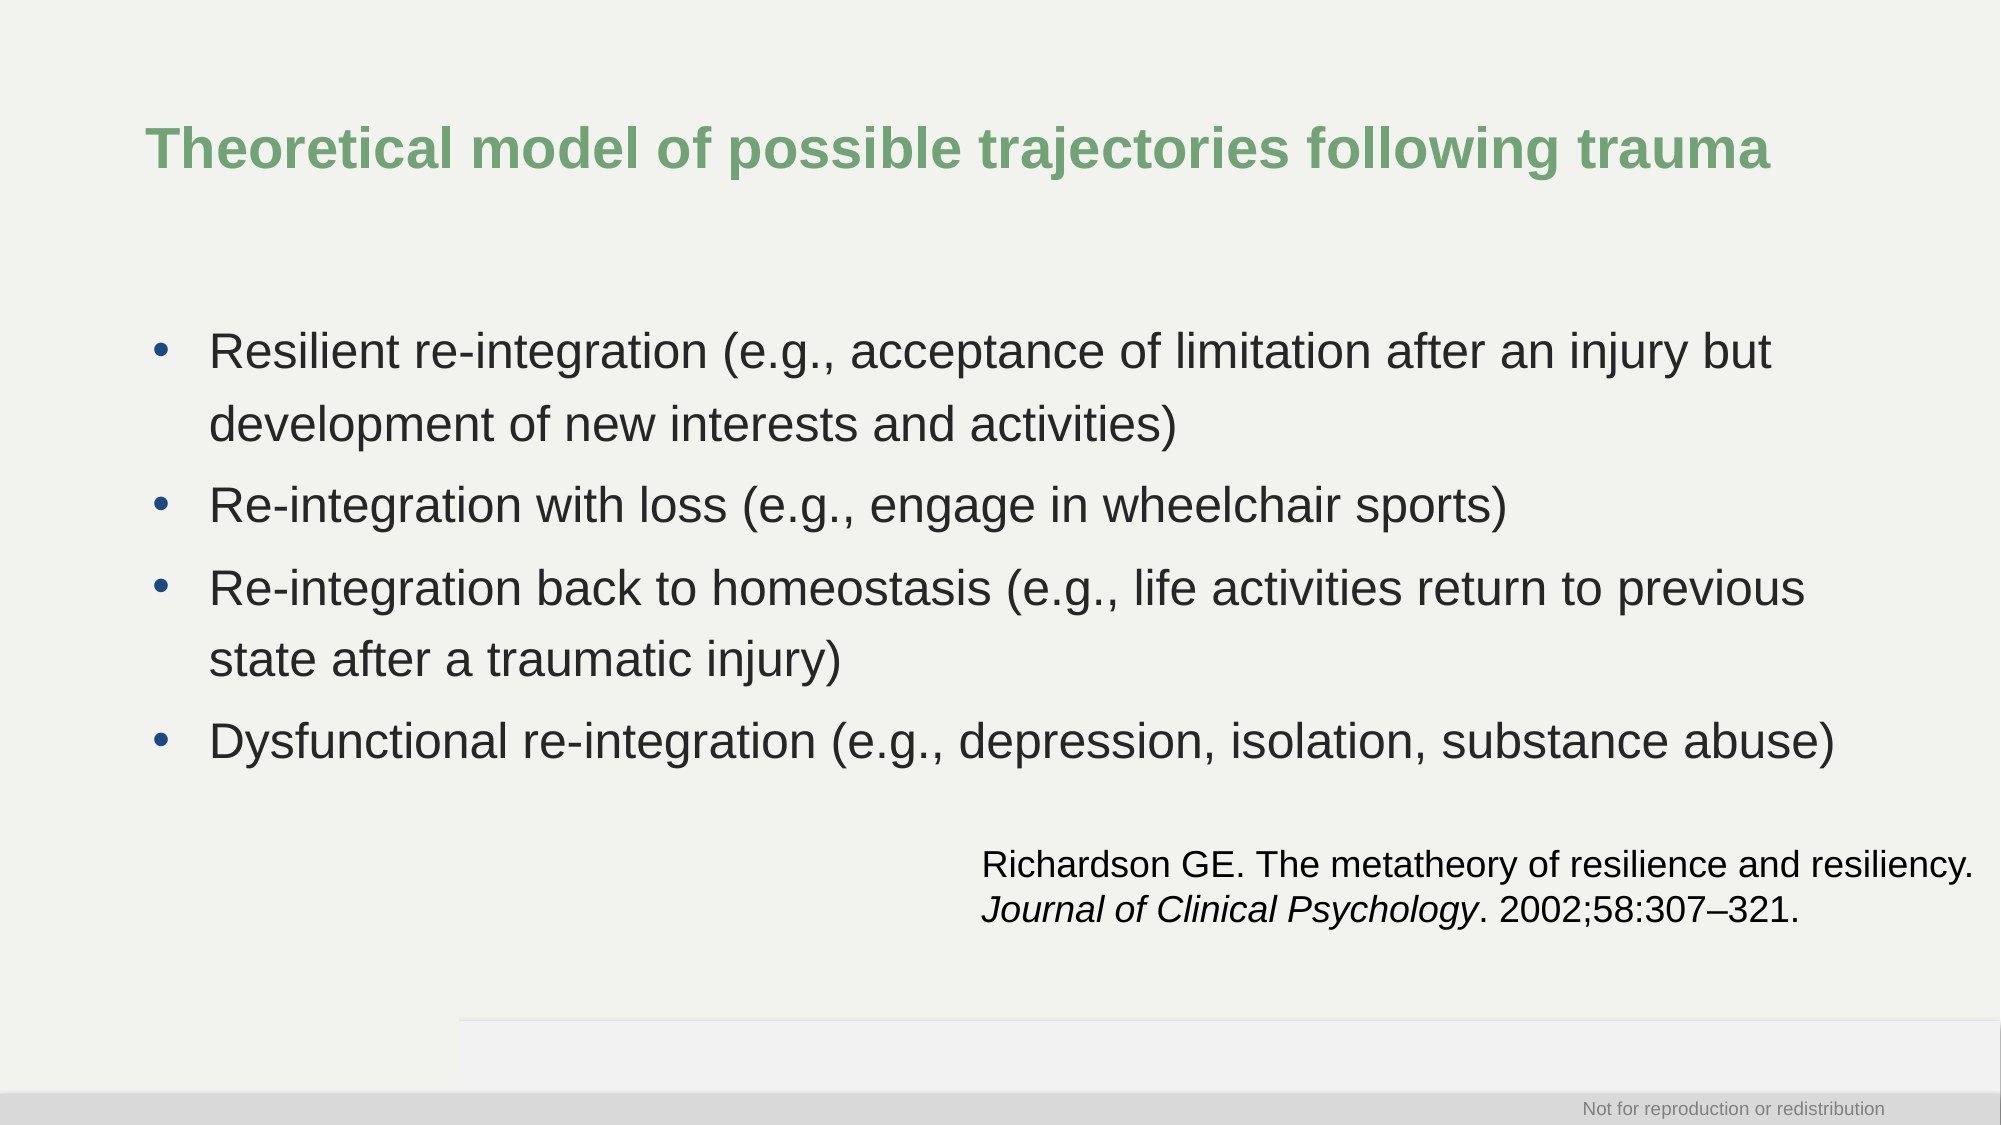

# Theoretical model of possible trajectories following trauma
Resilient re-integration (e.g., acceptance of limitation after an injury but development of new interests and activities)
Re-integration with loss (e.g., engage in wheelchair sports)
Re-integration back to homeostasis (e.g., life activities return to previous state after a traumatic injury)
Dysfunctional re-integration (e.g., depression, isolation, substance abuse)
Richardson GE. The metatheory of resilience and resiliency.
Journal of Clinical Psychology. 2002;58:307–321.